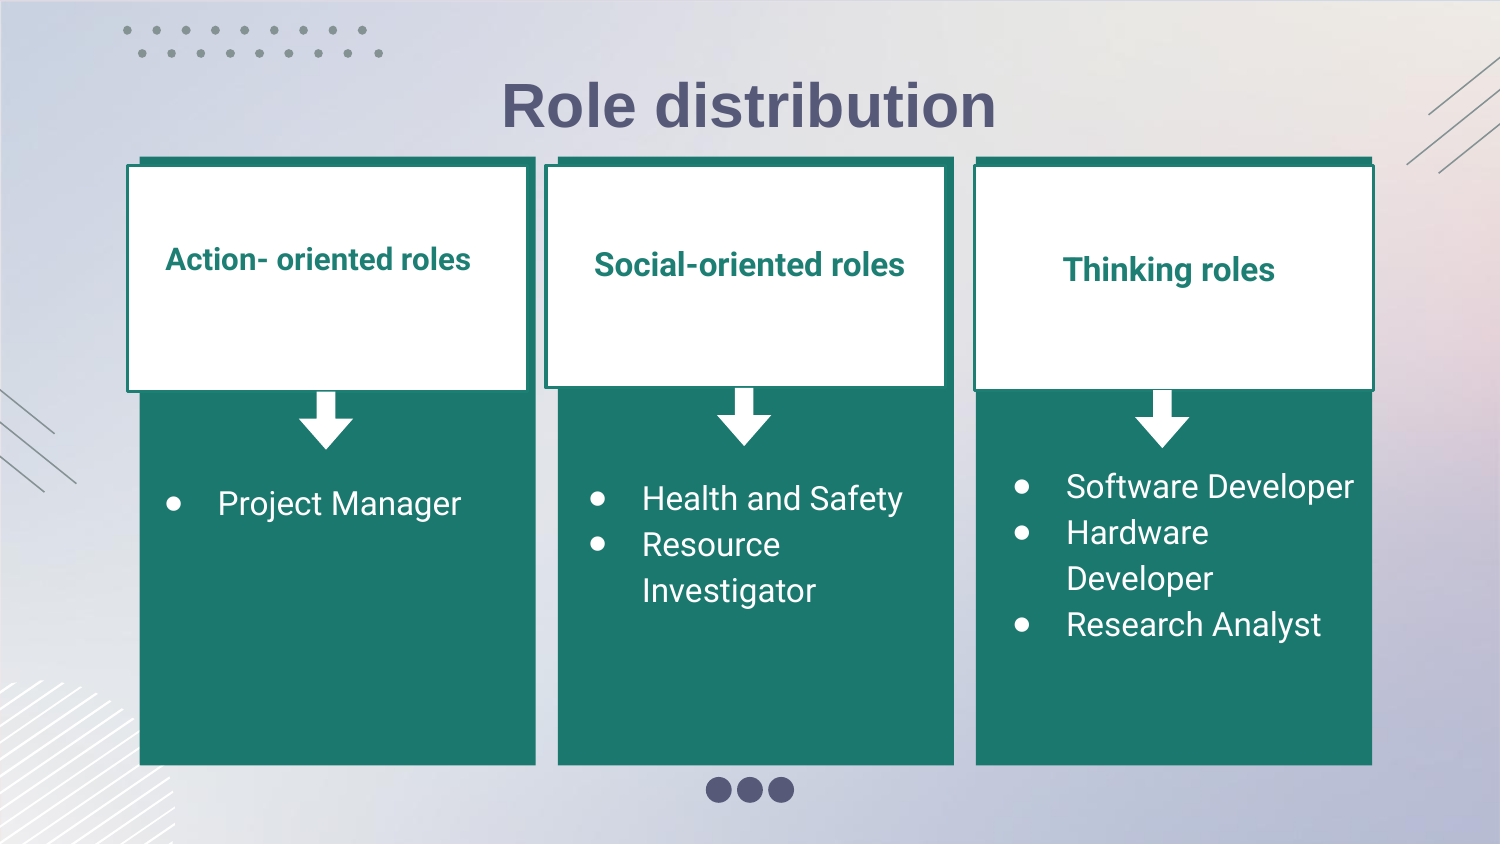

# Role distribution

Action- oriented roles

Project Manager

Social-oriented roles

Health and Safety
Resource Investigator

Software Developer
Hardware Developer
Research Analyst

Thinking roles